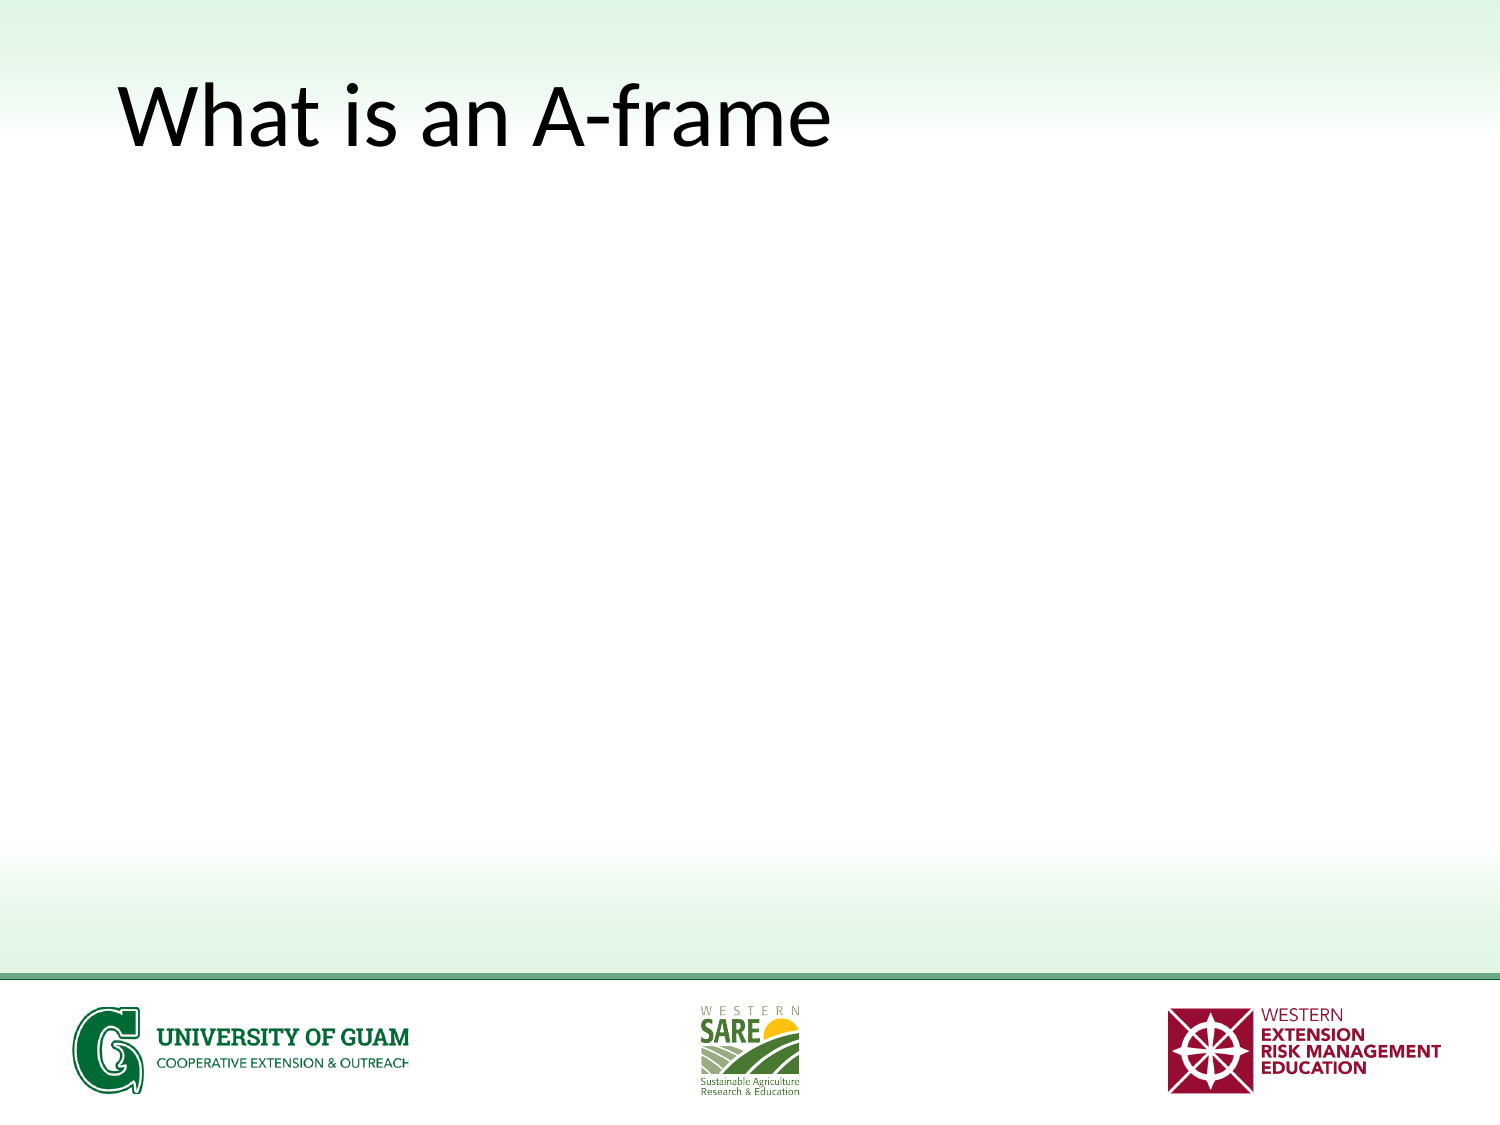

# What is an A-frame
A simple cheap technology for marking contour lines.
Three pieces of wood assembled into an A with a plumb bob.
Once the plumb line is calibrated it shows when the two points of each leg are level.